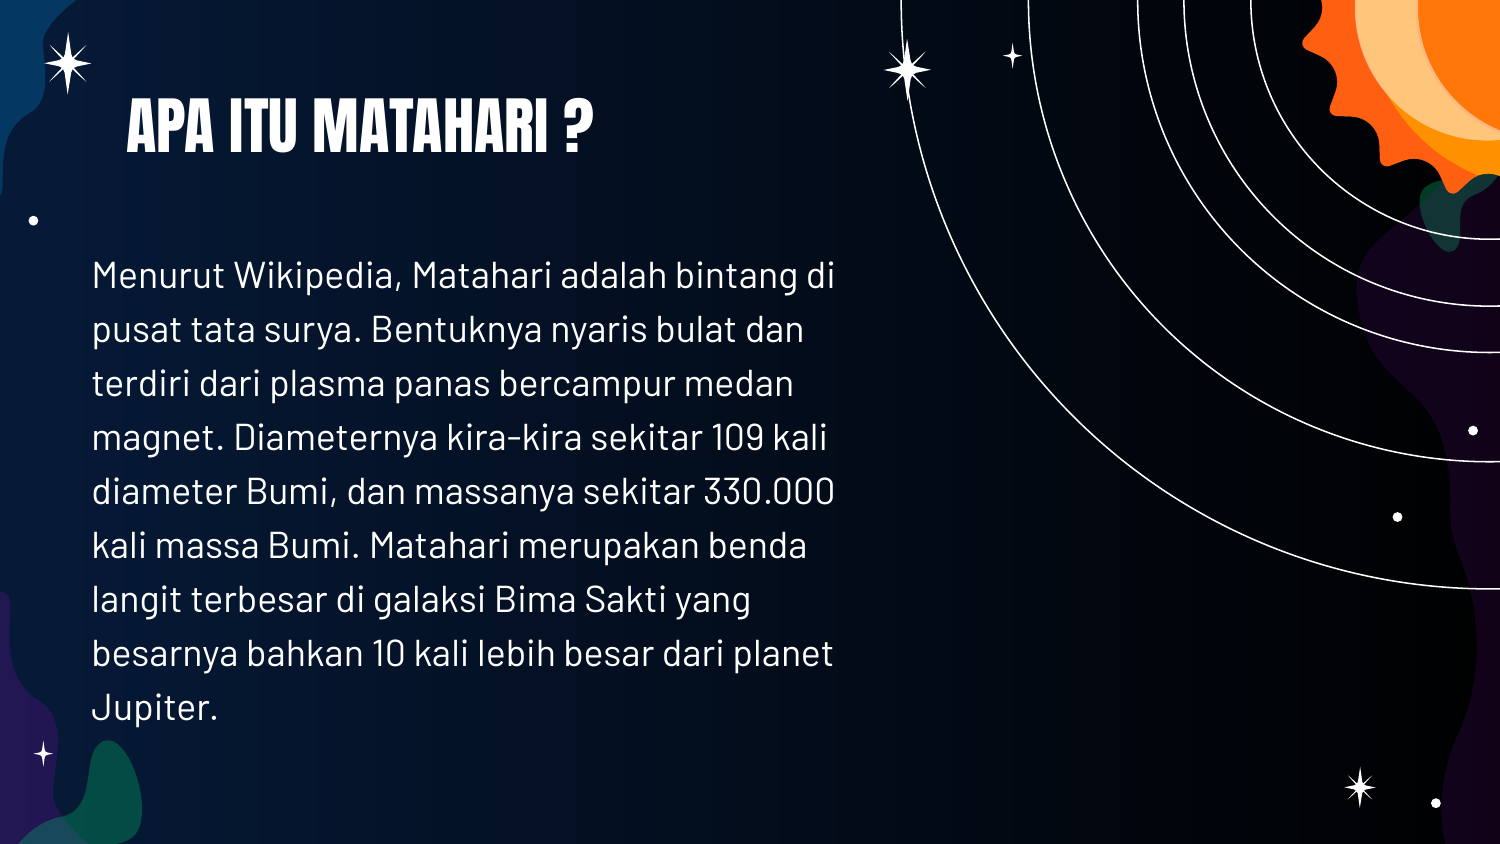

# APA ITU MATAHARI ?
Menurut Wikipedia, Matahari adalah bintang di pusat tata surya. Bentuknya nyaris bulat dan terdiri dari plasma panas bercampur medan magnet. Diameternya kira-kira sekitar 109 kali diameter Bumi, dan massanya sekitar 330.000 kali massa Bumi. Matahari merupakan benda langit terbesar di galaksi Bima Sakti yang besarnya bahkan 10 kali lebih besar dari planet Jupiter.